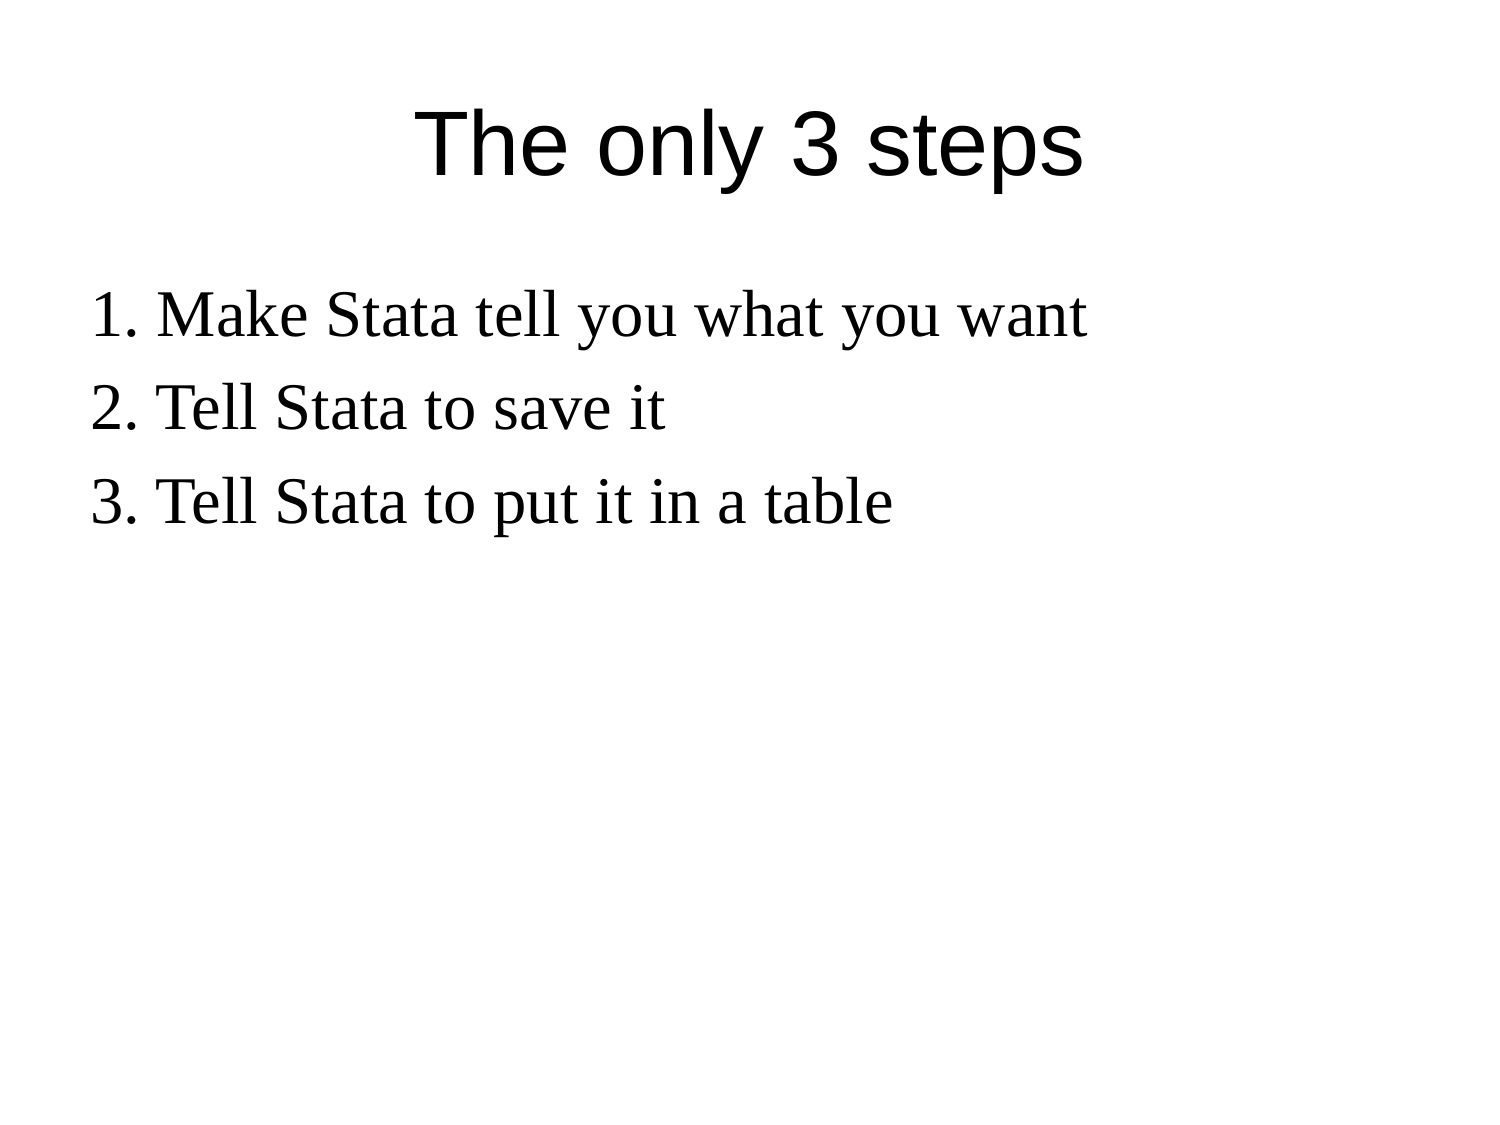

# The only 3 steps
1. Make Stata tell you what you want
2. Tell Stata to save it
3. Tell Stata to put it in a table